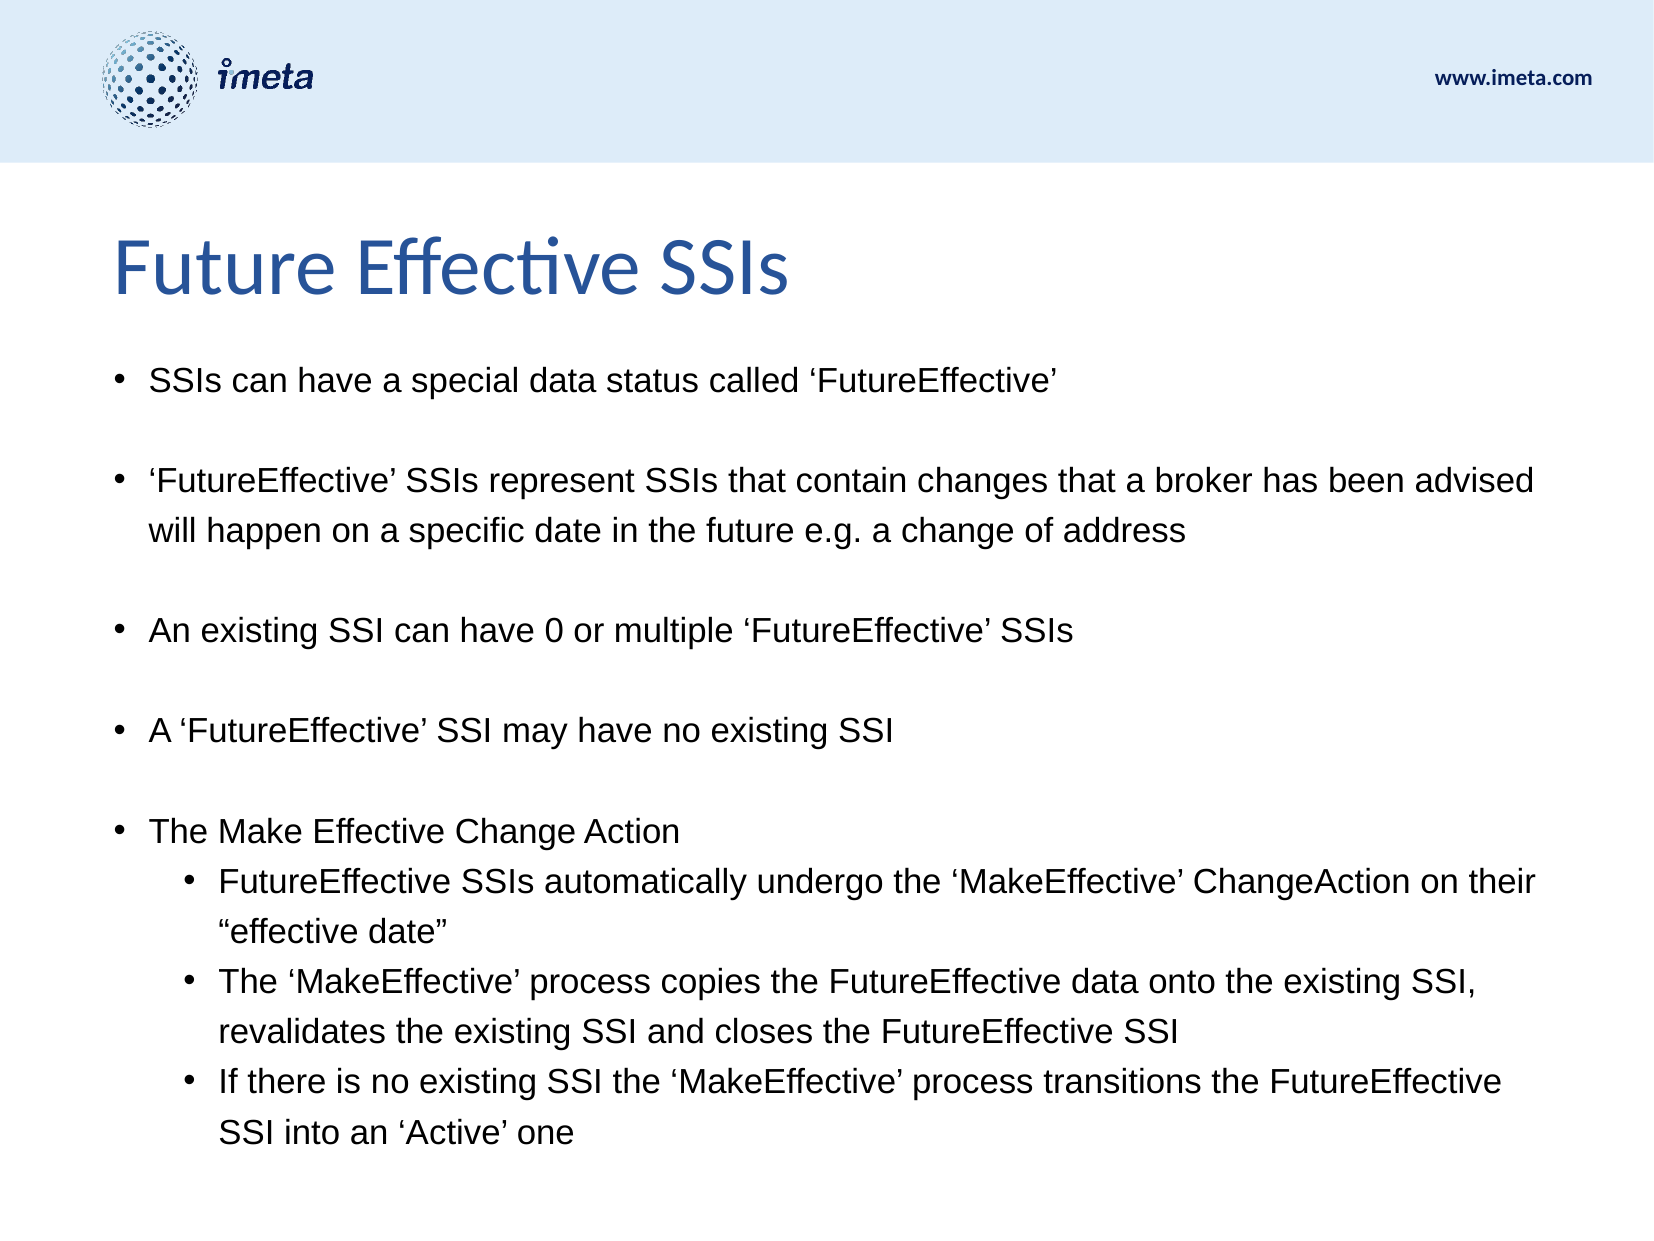

# Future Effective SSIs
SSIs can have a special data status called ‘FutureEffective’

‘FutureEffective’ SSIs represent SSIs that contain changes that a broker has been advised will happen on a specific date in the future e.g. a change of address

An existing SSI can have 0 or multiple ‘FutureEffective’ SSIs

A ‘FutureEffective’ SSI may have no existing SSI

The Make Effective Change Action
FutureEffective SSIs automatically undergo the ‘MakeEffective’ ChangeAction on their “effective date”
The ‘MakeEffective’ process copies the FutureEffective data onto the existing SSI, revalidates the existing SSI and closes the FutureEffective SSI
If there is no existing SSI the ‘MakeEffective’ process transitions the FutureEffective SSI into an ‘Active’ one